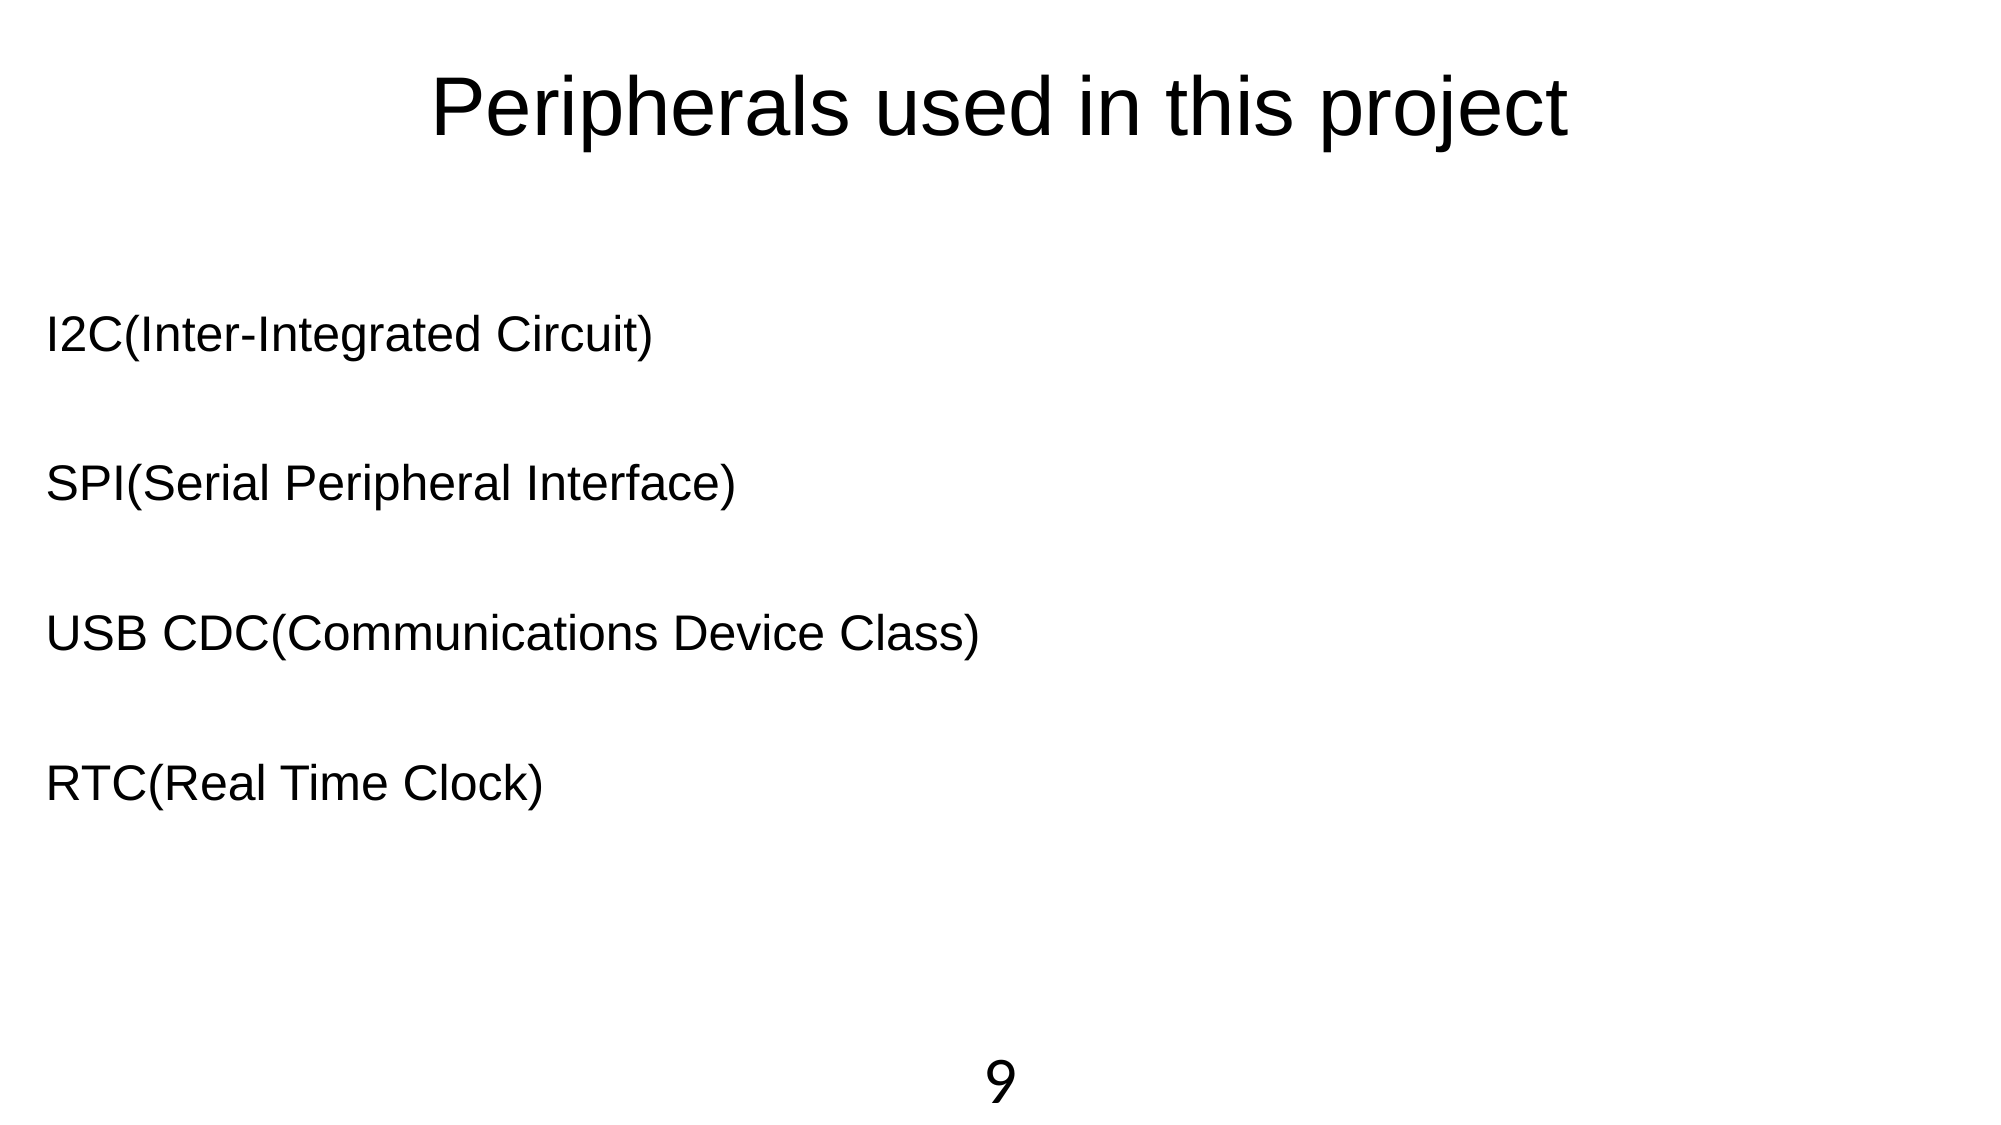

# Peripherals used in this project
I2C(Inter-Integrated Circuit)

SPI(Serial Peripheral Interface)

USB CDC(Communications Device Class)

RTC(Real Time Clock)

9